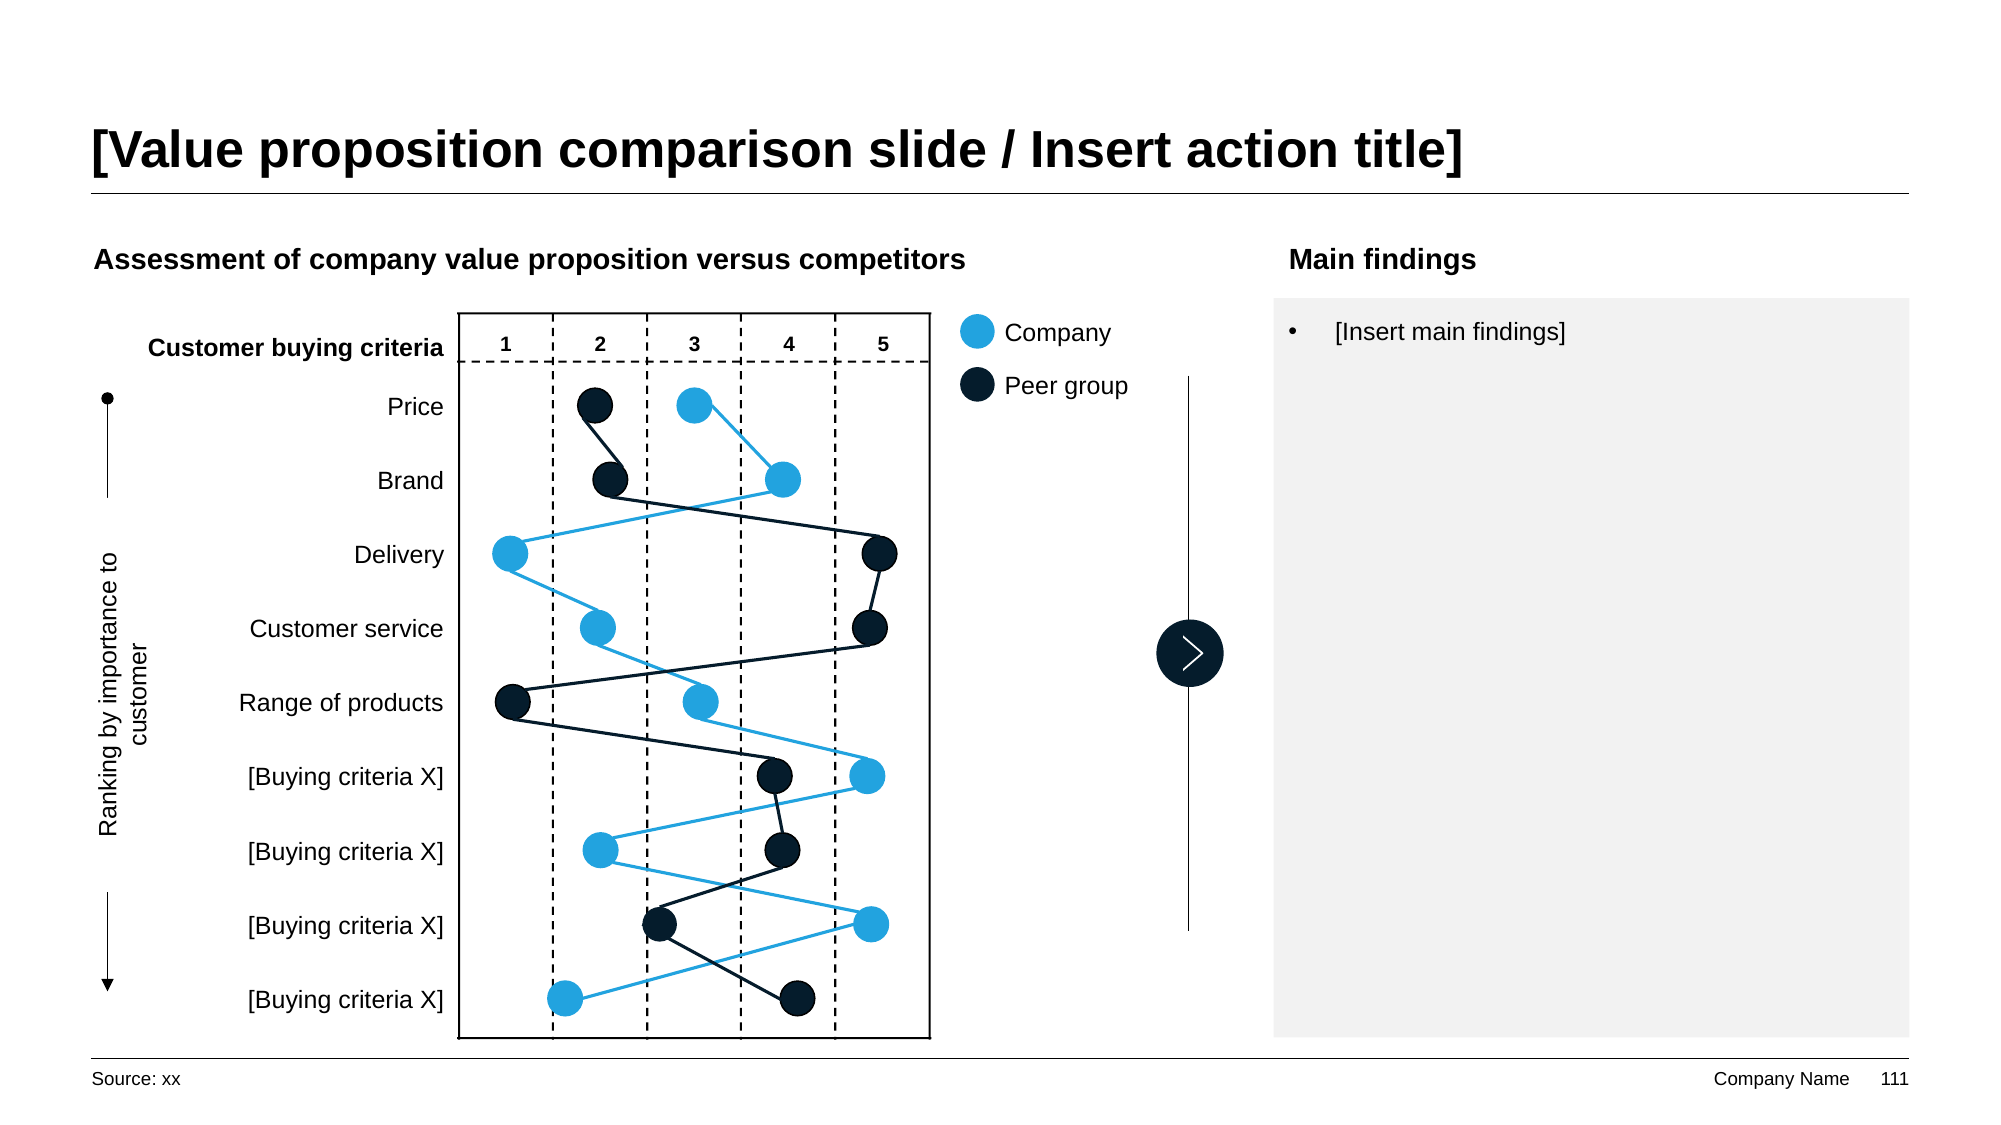

# [Value proposition comparison slide / Insert action title]
Assessment of company value proposition versus competitors
Main findings
[Insert main findings]

Company
1
2
3
4
5
Customer buying criteria

Peer group

Price

Brand

Delivery

Customer service

Ranking by importance to customer

Range of products

[Buying criteria X]

[Buying criteria X]

[Buying criteria X]

[Buying criteria X]

Source: xx